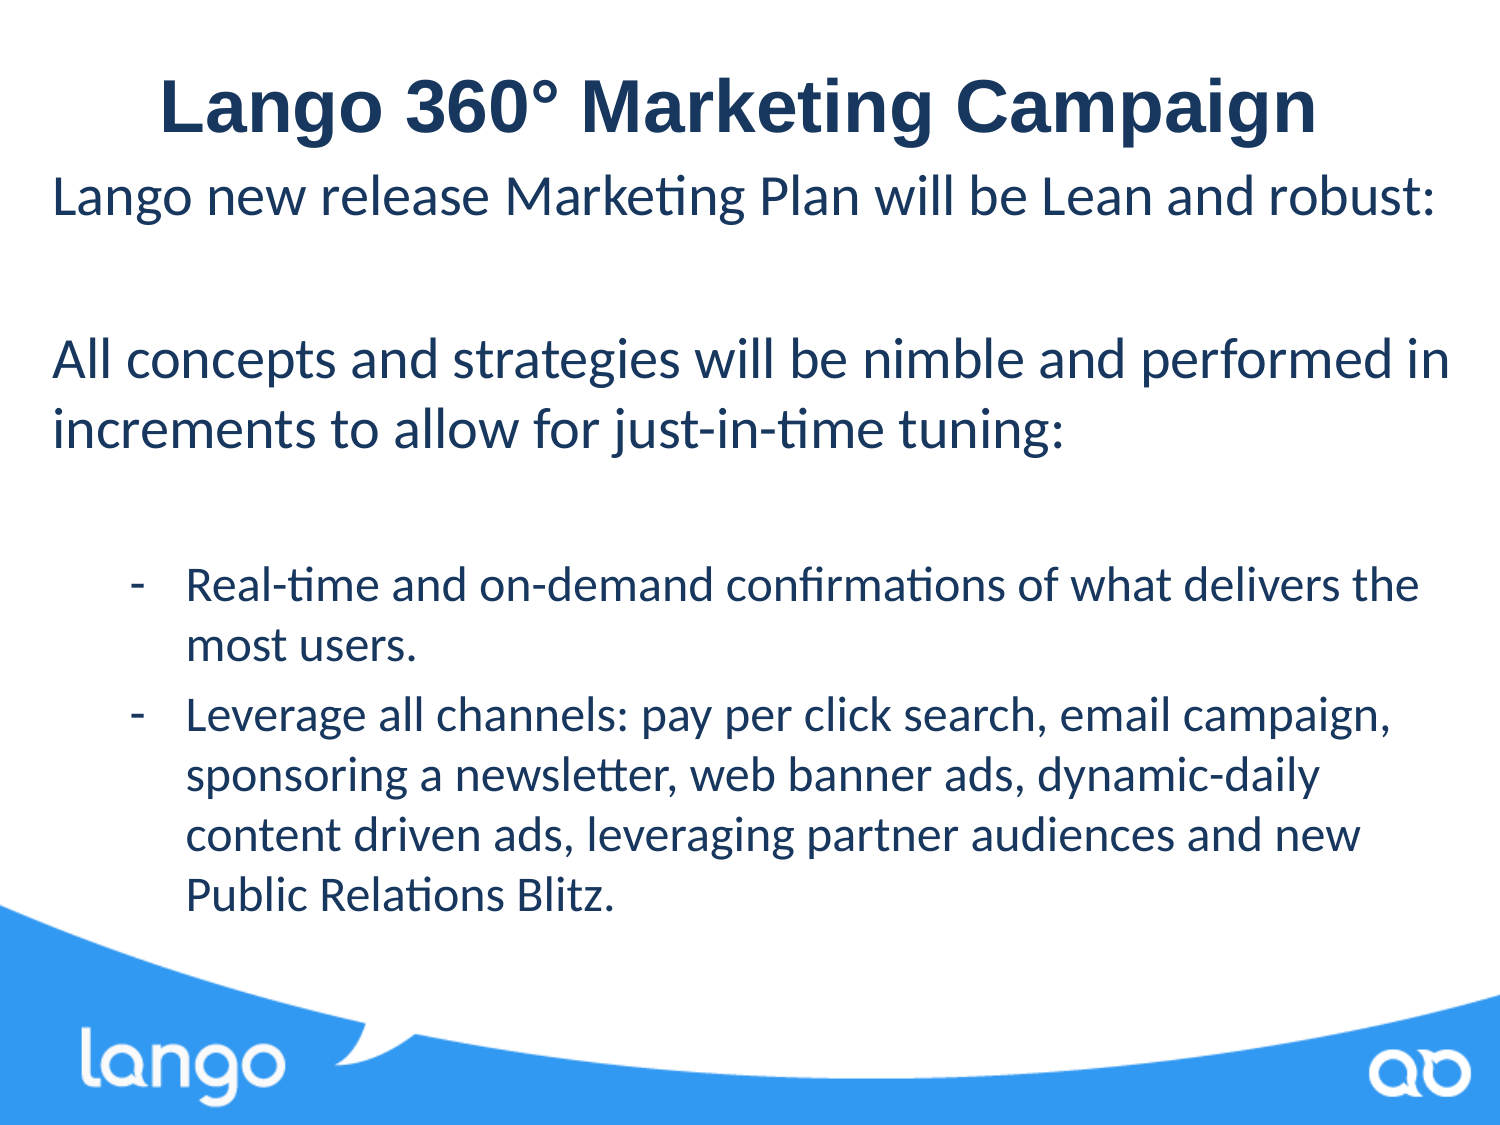

# Lango 360° Marketing Campaign
Lango new release Marketing Plan will be Lean and robust:

All concepts and strategies will be nimble and performed in increments to allow for just-in-time tuning:

Real-time and on-demand confirmations of what delivers the most users.
Leverage all channels: pay per click search, email campaign, sponsoring a newsletter, web banner ads, dynamic-daily content driven ads, leveraging partner audiences and new Public Relations Blitz.